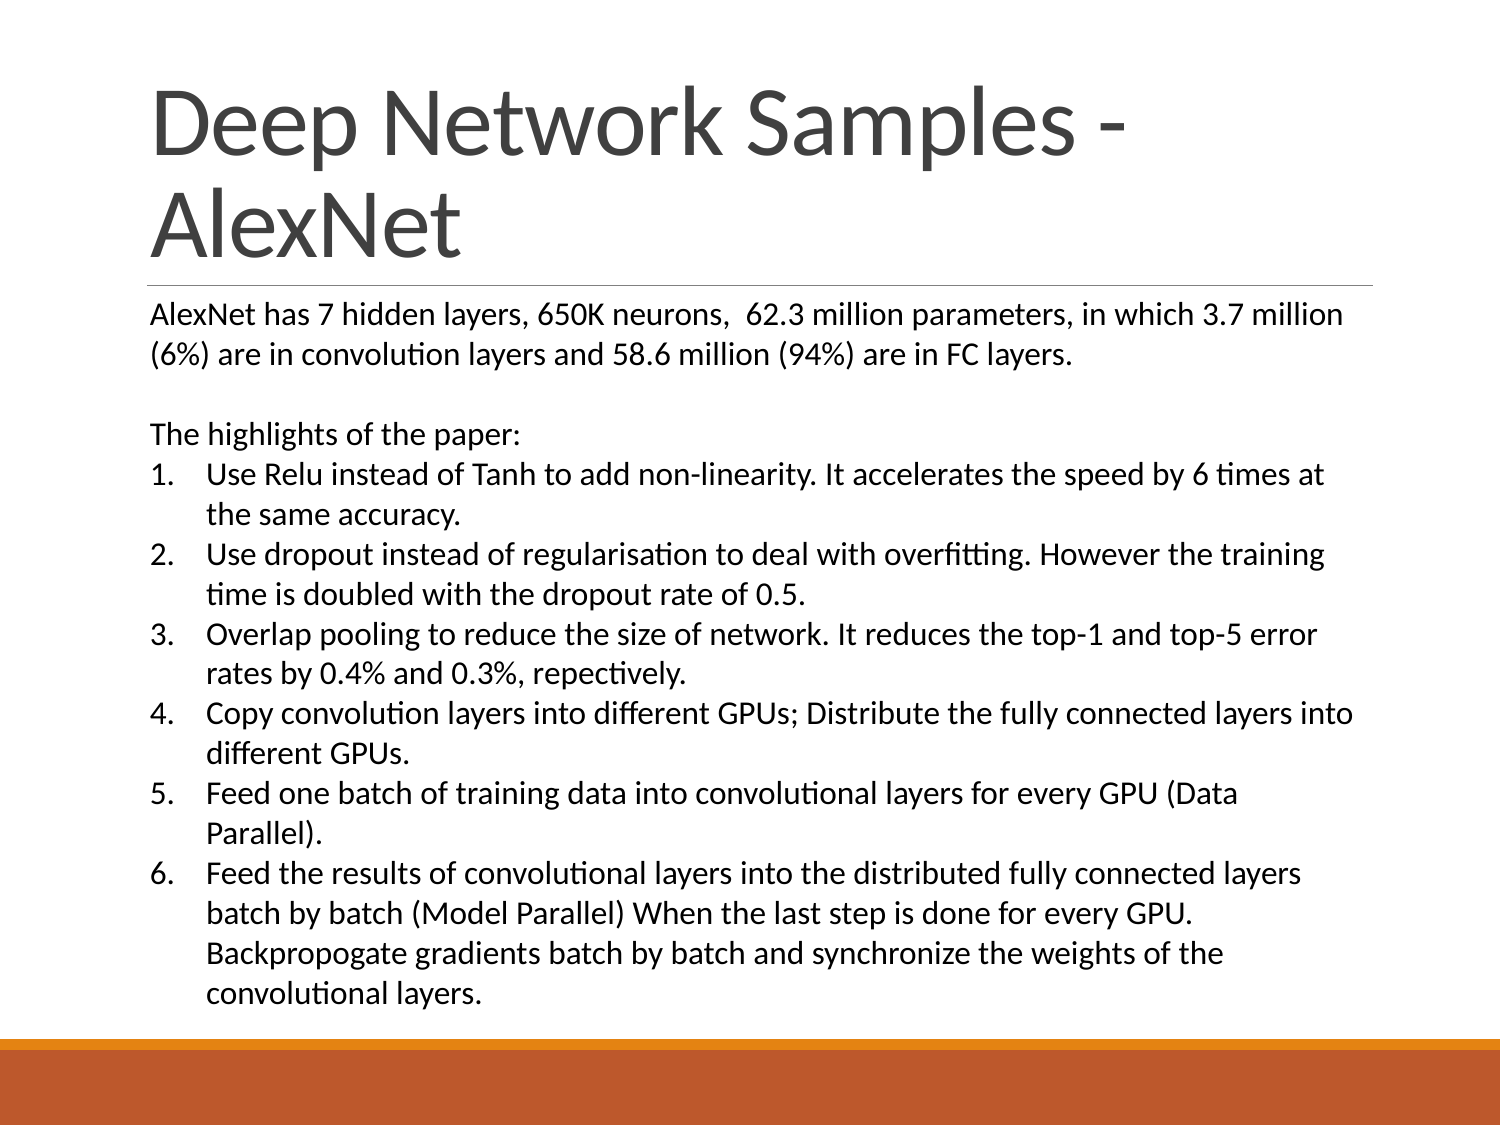

# Deep Network Samples - AlexNet
AlexNet has 7 hidden layers, 650K neurons,  62.3 million parameters, in which 3.7 million (6%) are in convolution layers and 58.6 million (94%) are in FC layers.

The highlights of the paper:
Use Relu instead of Tanh to add non-linearity. It accelerates the speed by 6 times at the same accuracy.
Use dropout instead of regularisation to deal with overfitting. However the training time is doubled with the dropout rate of 0.5.
Overlap pooling to reduce the size of network. It reduces the top-1 and top-5 error rates by 0.4% and 0.3%, repectively.
Copy convolution layers into different GPUs; Distribute the fully connected layers into different GPUs.
Feed one batch of training data into convolutional layers for every GPU (Data Parallel).
Feed the results of convolutional layers into the distributed fully connected layers batch by batch (Model Parallel) When the last step is done for every GPU. Backpropogate gradients batch by batch and synchronize the weights of the convolutional layers.